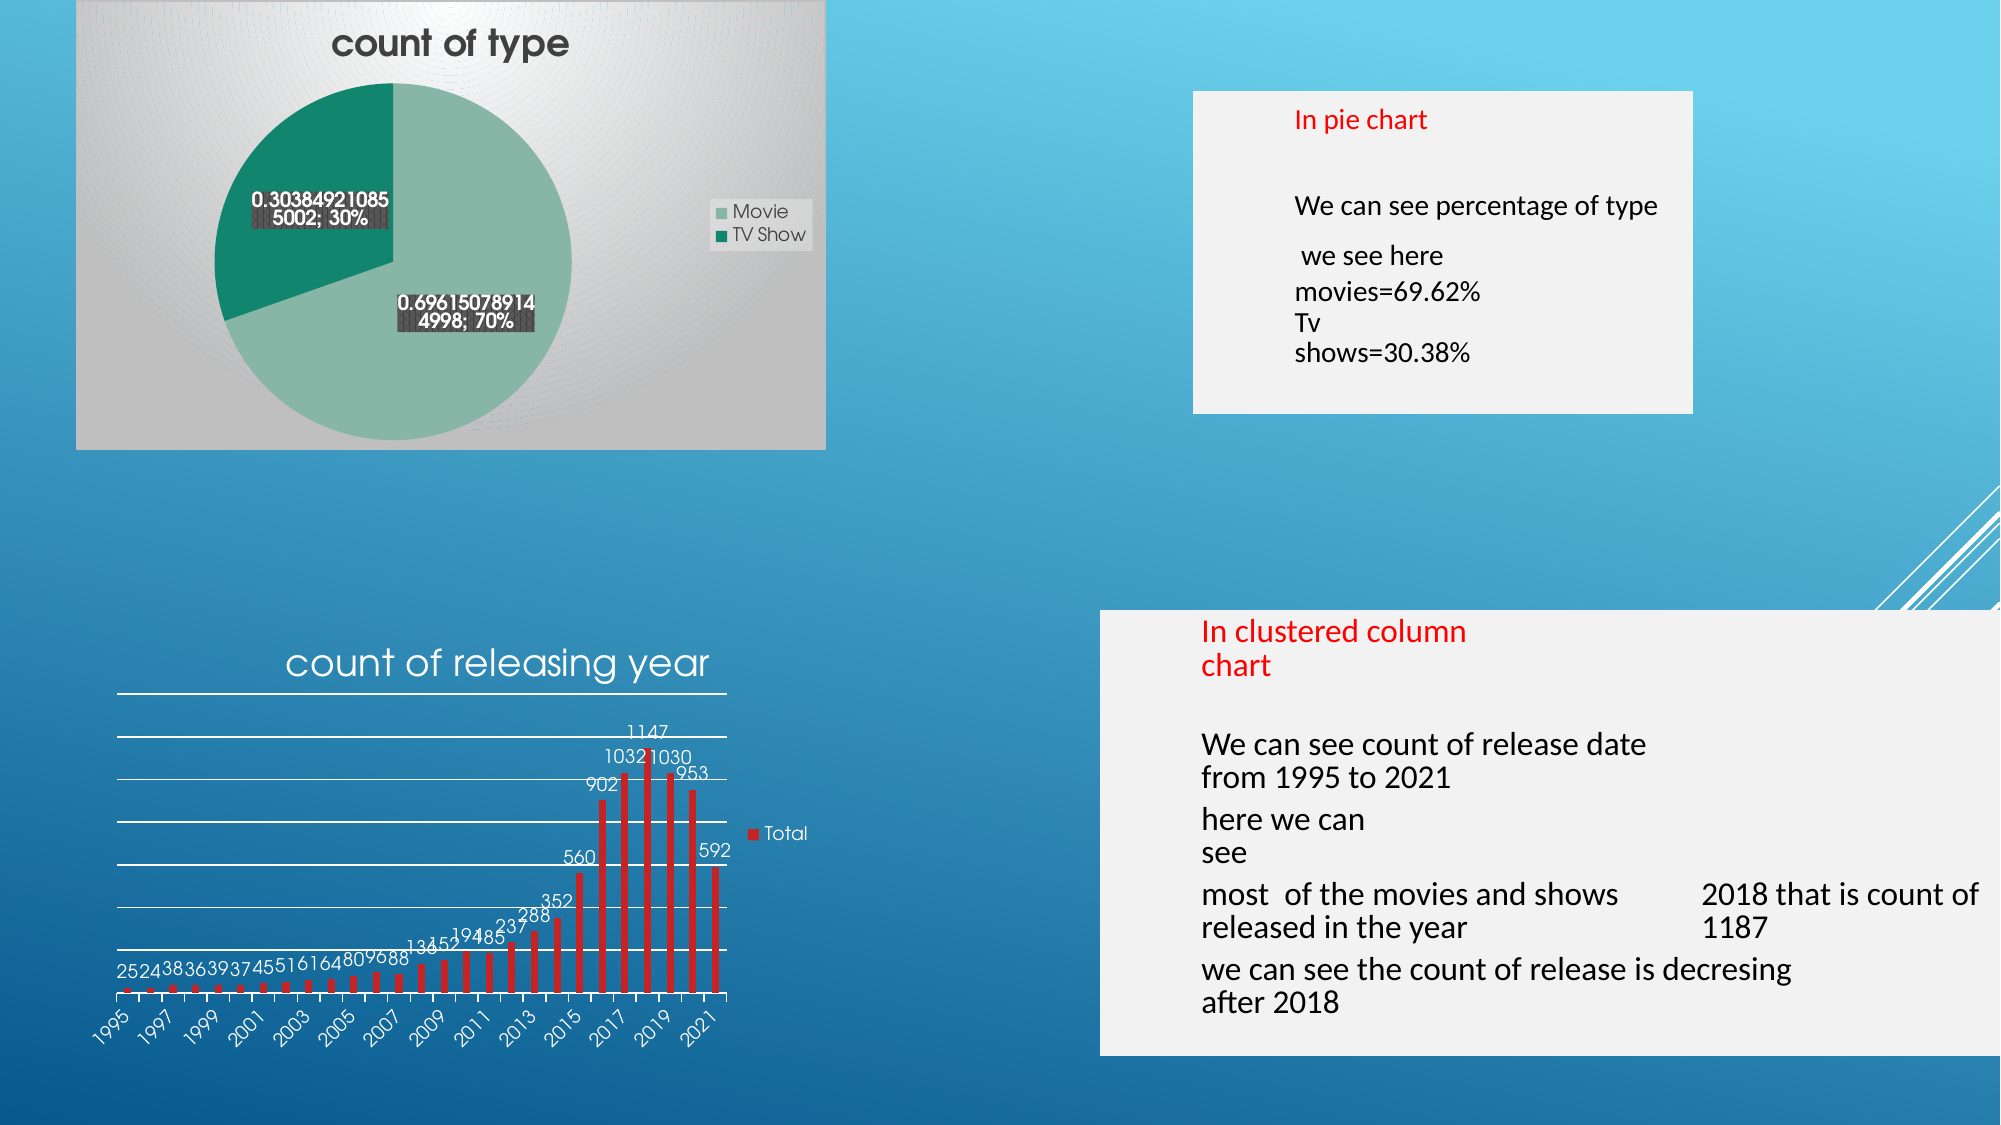

### Chart: count of type

| Category | count type |
|---|---|
| Movie | 0.6961507891449983 |
| TV Show | 0.3038492108550017 |
|  | In pie chart |  |  |  |
| --- | --- | --- | --- | --- |
|  |  |  |  |  |
|  | We can see percentage of type |  |  |  |
|  | we see here |  |  |  |
|  | movies=69.62% |  |  |  |
|  | Tv shows=30.38% |  |  |  |
|  |  |  |  |  |

### Chart: count of releasing year

| Category | Total |
|---|---|
| 1995 | 25.0 |
| 1996 | 24.0 |
| 1997 | 38.0 |
| 1998 | 36.0 |
| 1999 | 39.0 |
| 2000 | 37.0 |
| 2001 | 45.0 |
| 2002 | 51.0 |
| 2003 | 61.0 |
| 2004 | 64.0 |
| 2005 | 80.0 |
| 2006 | 96.0 |
| 2007 | 88.0 |
| 2008 | 136.0 |
| 2009 | 152.0 |
| 2010 | 194.0 |
| 2011 | 185.0 |
| 2012 | 237.0 |
| 2013 | 288.0 |
| 2014 | 352.0 |
| 2015 | 560.0 |
| 2016 | 902.0 |
| 2017 | 1032.0 |
| 2018 | 1147.0 |
| 2019 | 1030.0 |
| 2020 | 953.0 |
| 2021 | 592.0 |
|  | In clustered column chart |  |  |  |  |  |  |  |
| --- | --- | --- | --- | --- | --- | --- | --- | --- |
|  |  |  |  |  |  |  |  |  |
|  | We can see count of release date from 1995 to 2021 |  |  |  |  |  |  |  |
|  | here we can see |  |  |  |  |  |  |  |
|  | most of the movies and shows released in the year |  |  |  |  | 2018 that is count of 1187 |  |  |
|  | we can see the count of release is decresing after 2018 |  |  |  |  |  |  |  |
|  |  |  |  |  |  |  |  |  |